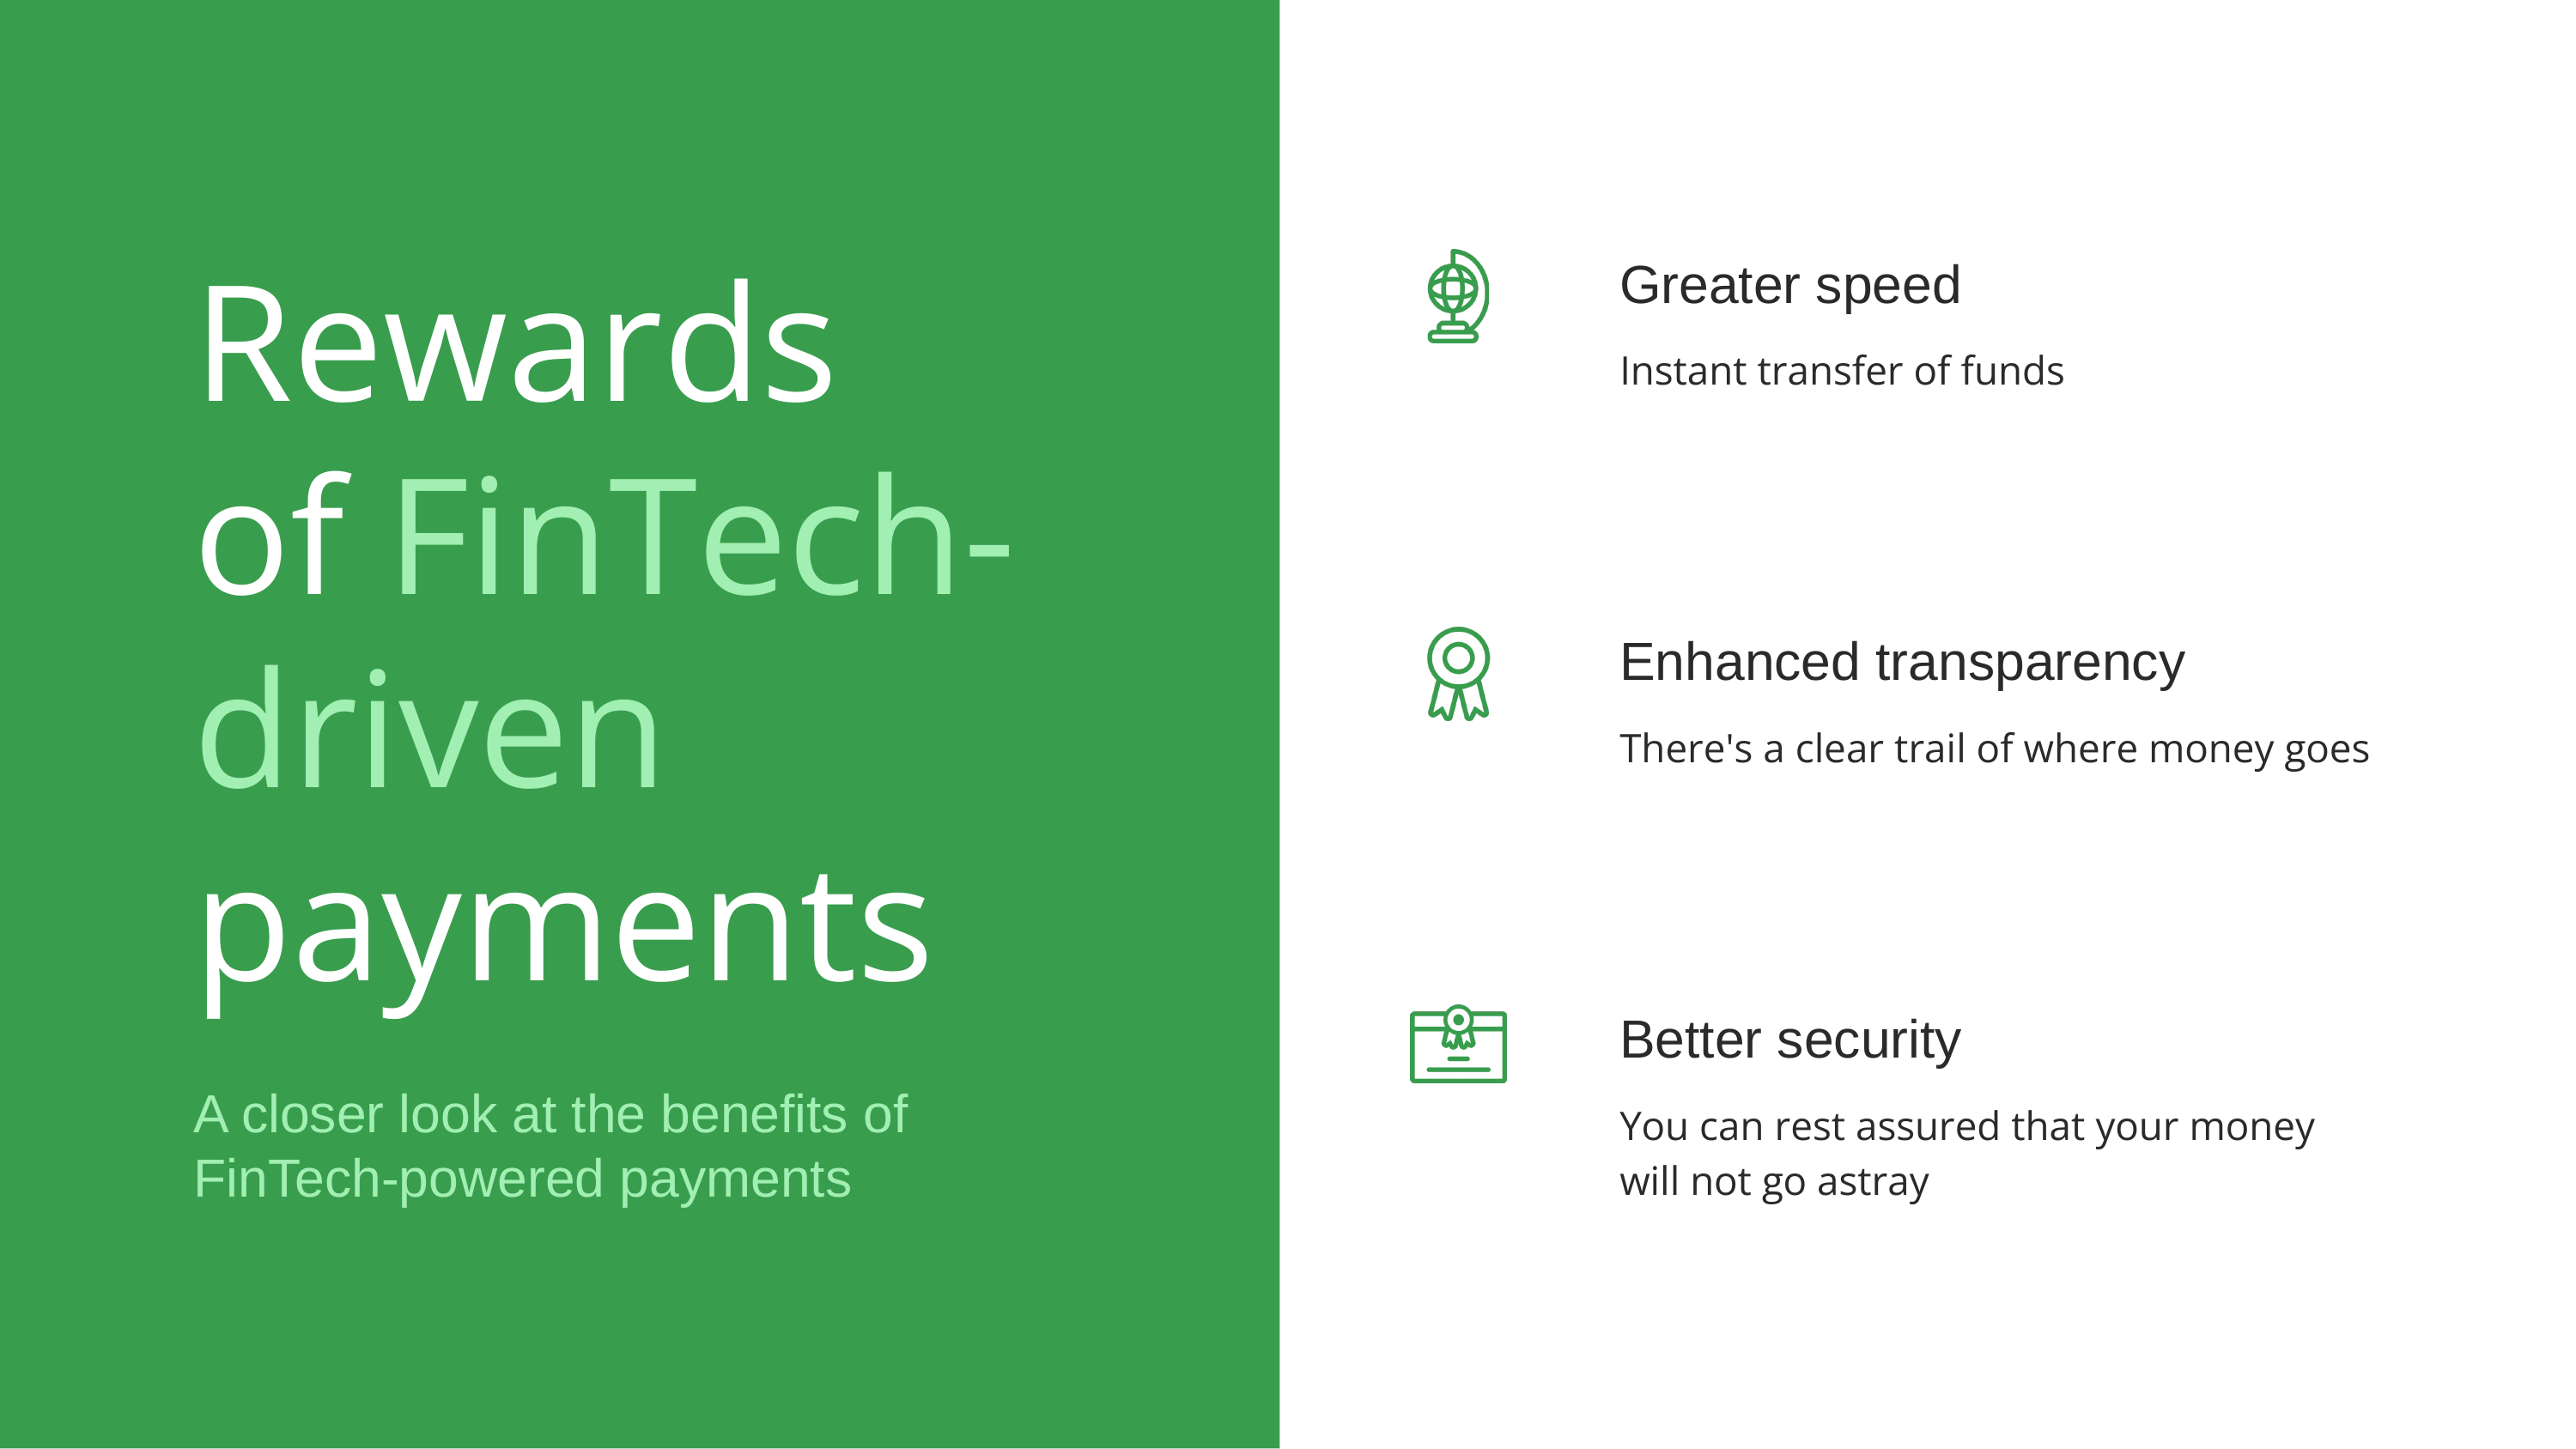

Rewards
of FinTech-driven payments
A closer look at the benefits of
FinTech-powered payments

Greater speed
Instant transfer of funds

Enhanced transparency
There's a clear trail of where money goes

Better security
You can rest assured that your money
will not go astray